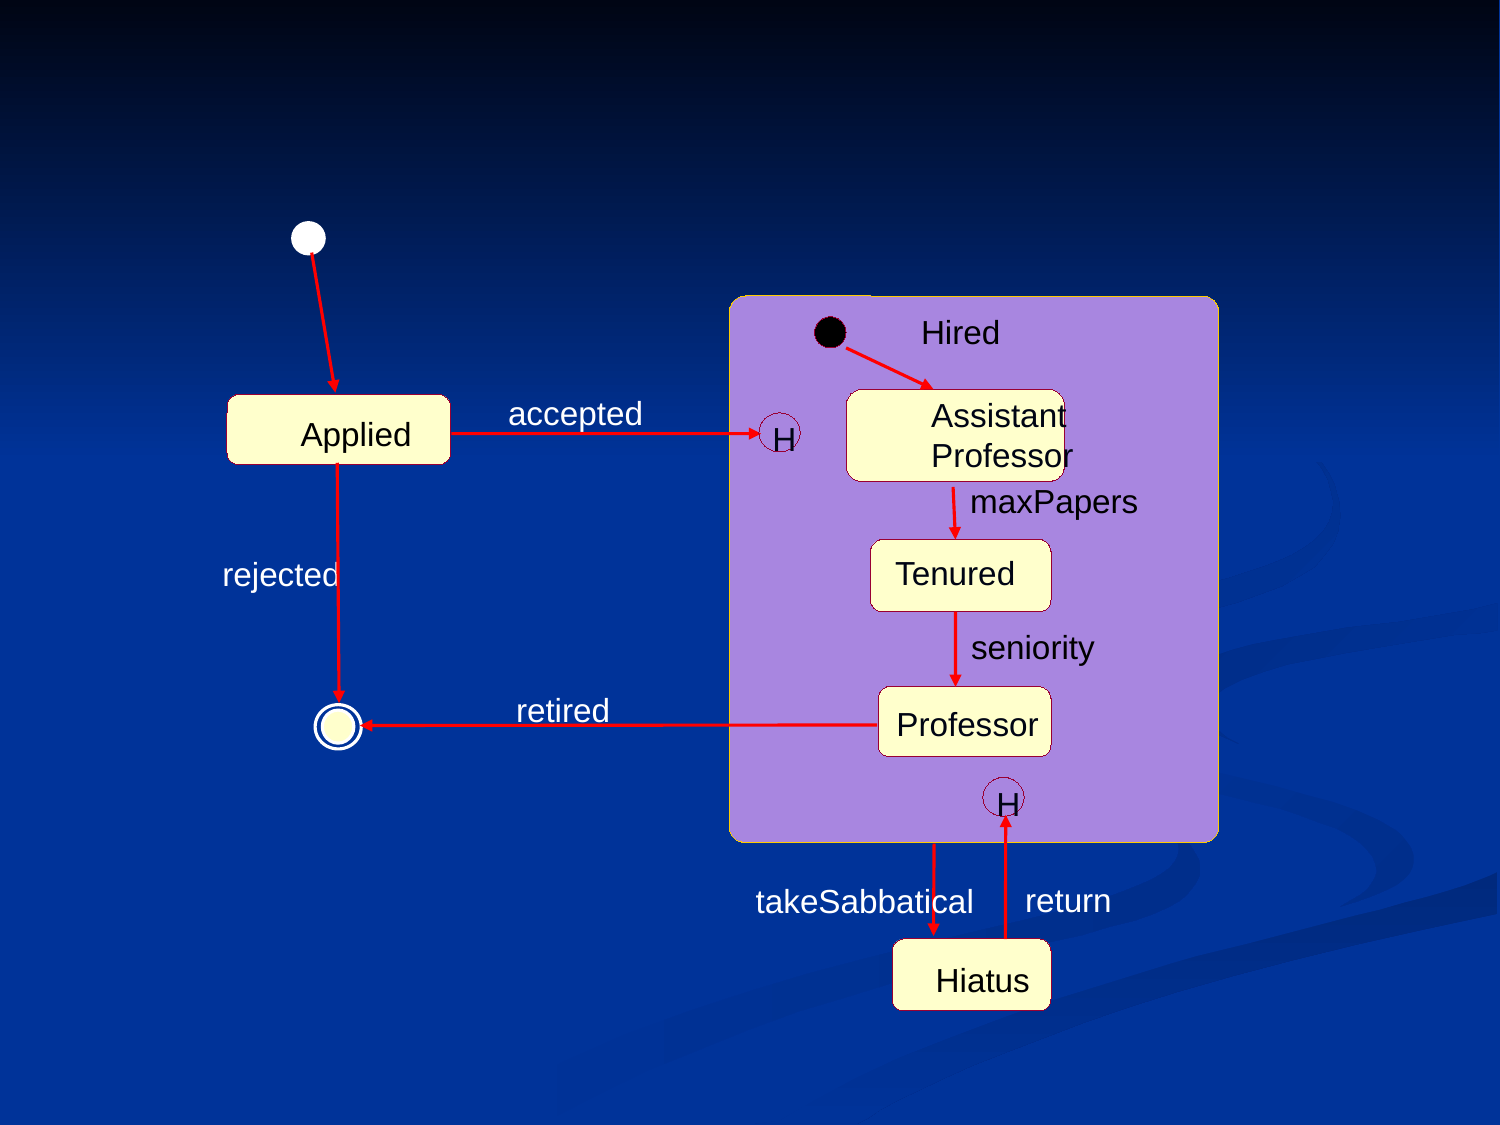

Hired

Assistant
Professor
accepted

Applied

H

maxPapers

Tenured
rejected

seniority

Professor
retired

H

return
takeSabbatical

Hiatus